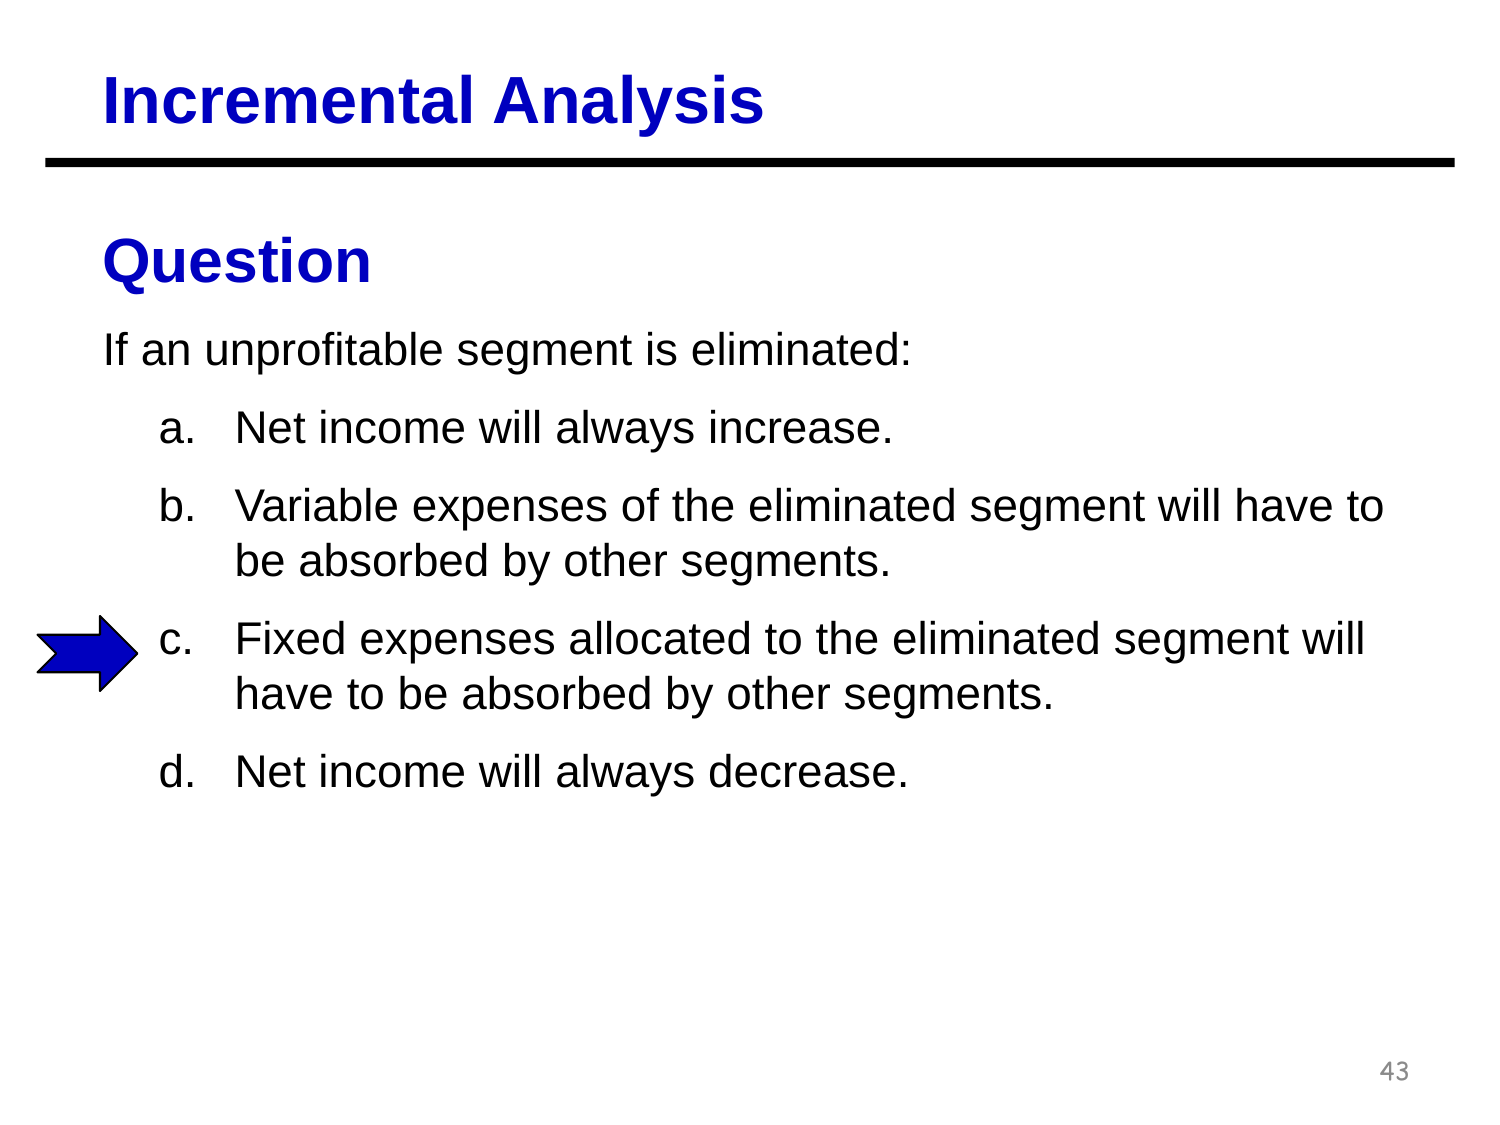

Incremental Analysis

Question
If an unprofitable segment is eliminated:
a.	Net income will always increase.
b. 	Variable expenses of the eliminated segment will have to be absorbed by other segments.
c. 	Fixed expenses allocated to the eliminated segment will have to be absorbed by other segments.
d. 	Net income will always decrease.

43